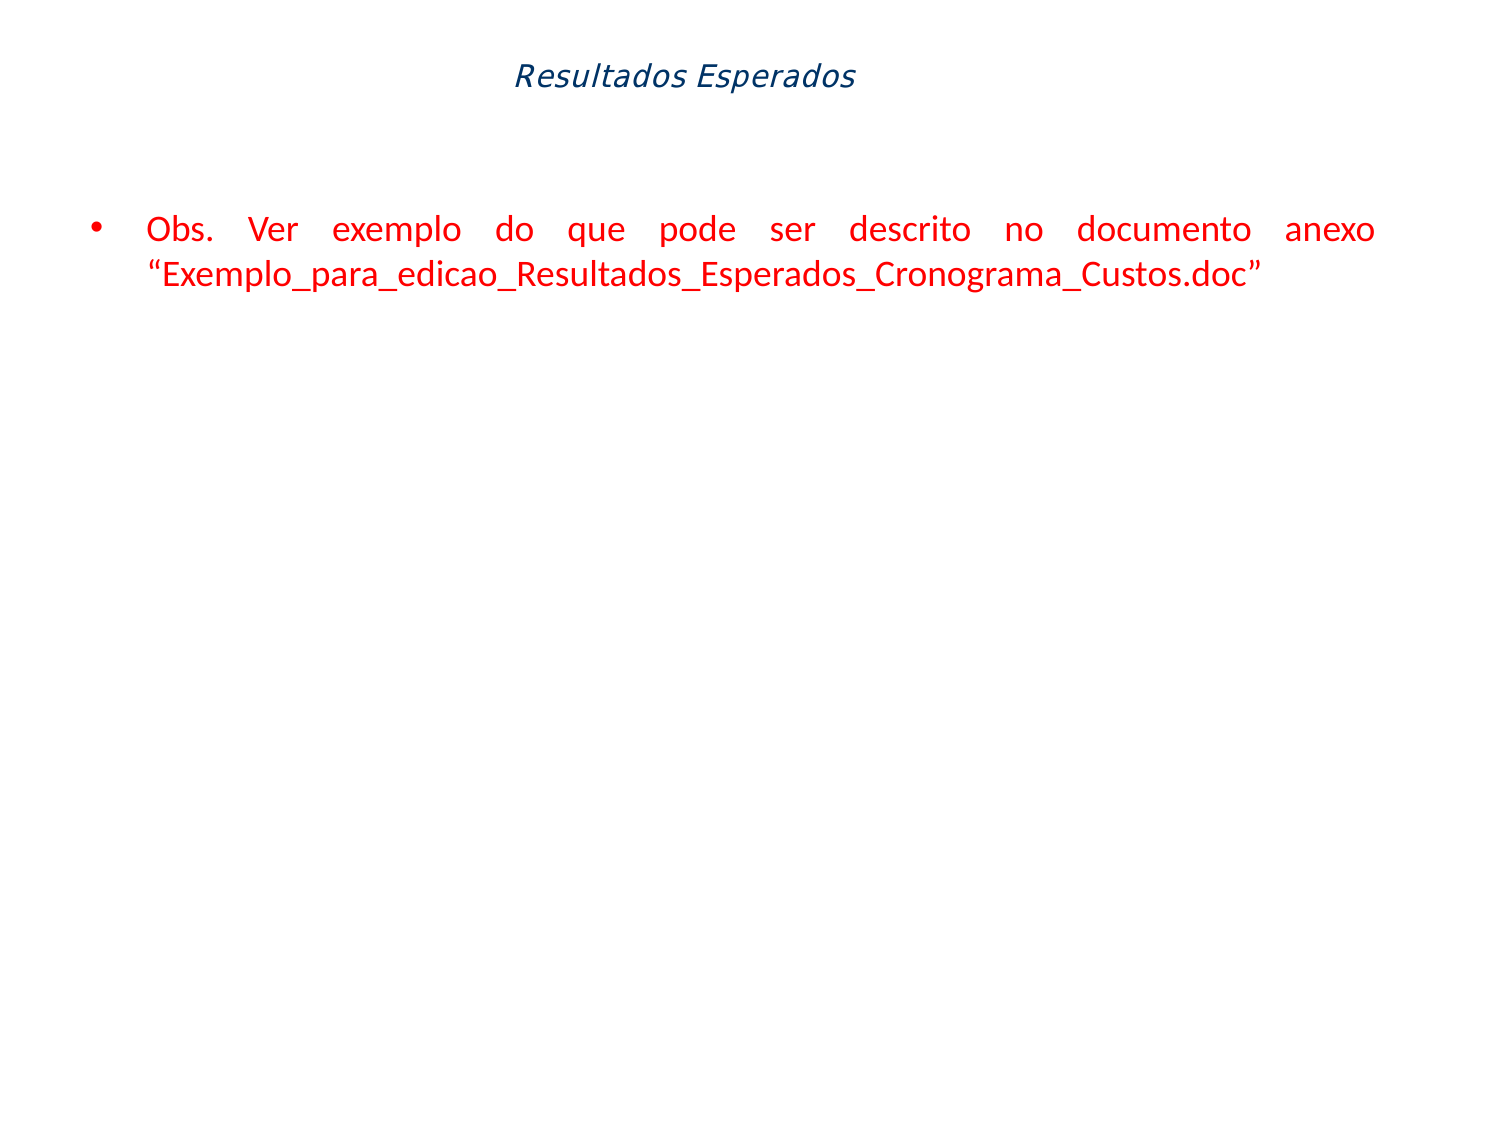

# Resultados Esperados
Obs. Ver exemplo do que pode ser descrito no documento anexo  “Exemplo_para_edicao_Resultados_Esperados_Cronograma_Custos.doc”